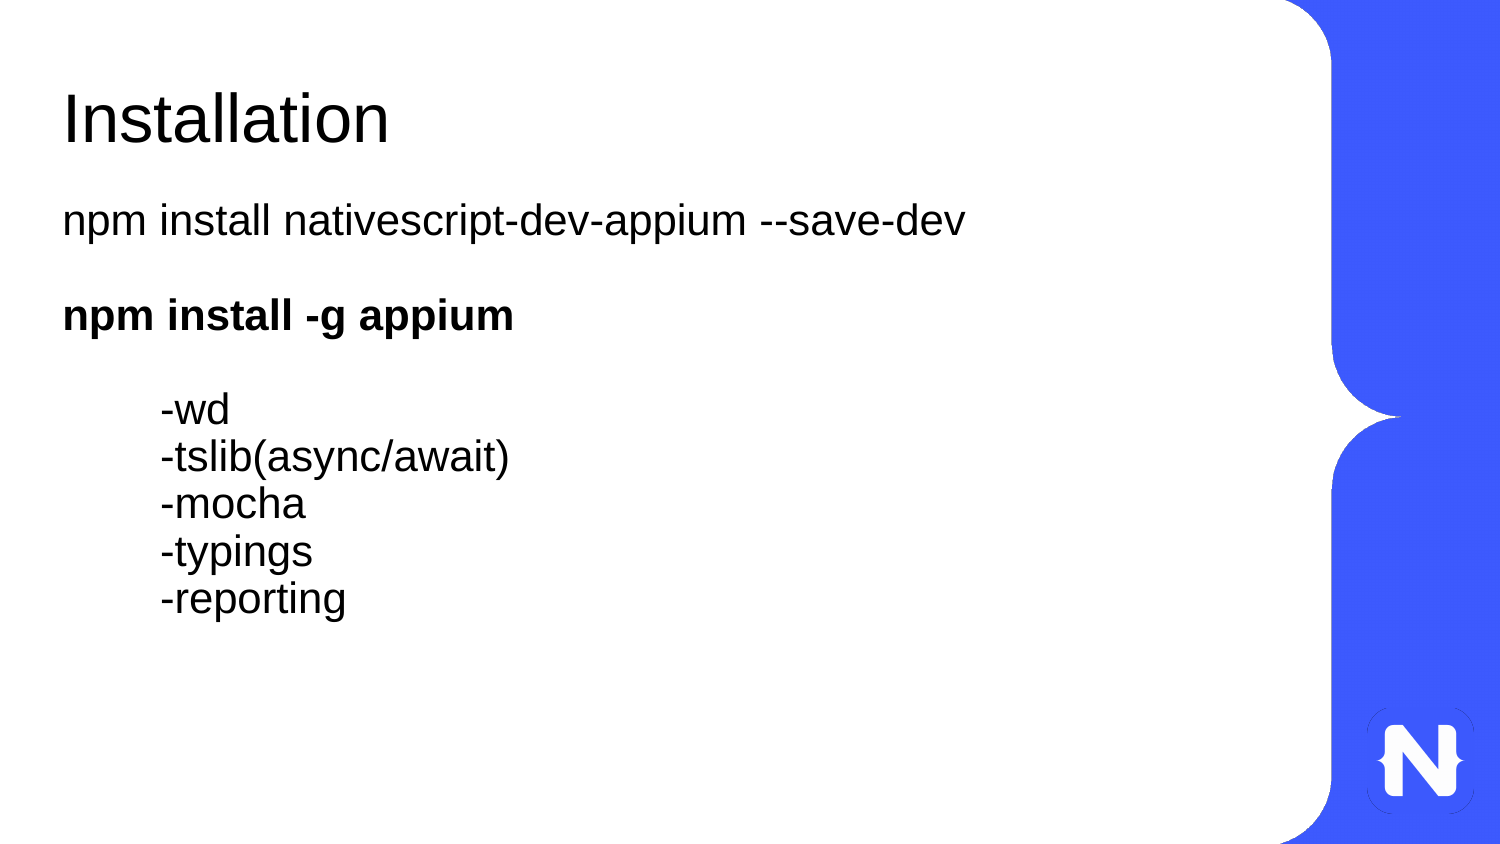

# Installation
npm install nativescript-dev-appium --save-dev

npm install -g appium

-wd
-tslib(async/await)
-mocha
-typings
-reporting